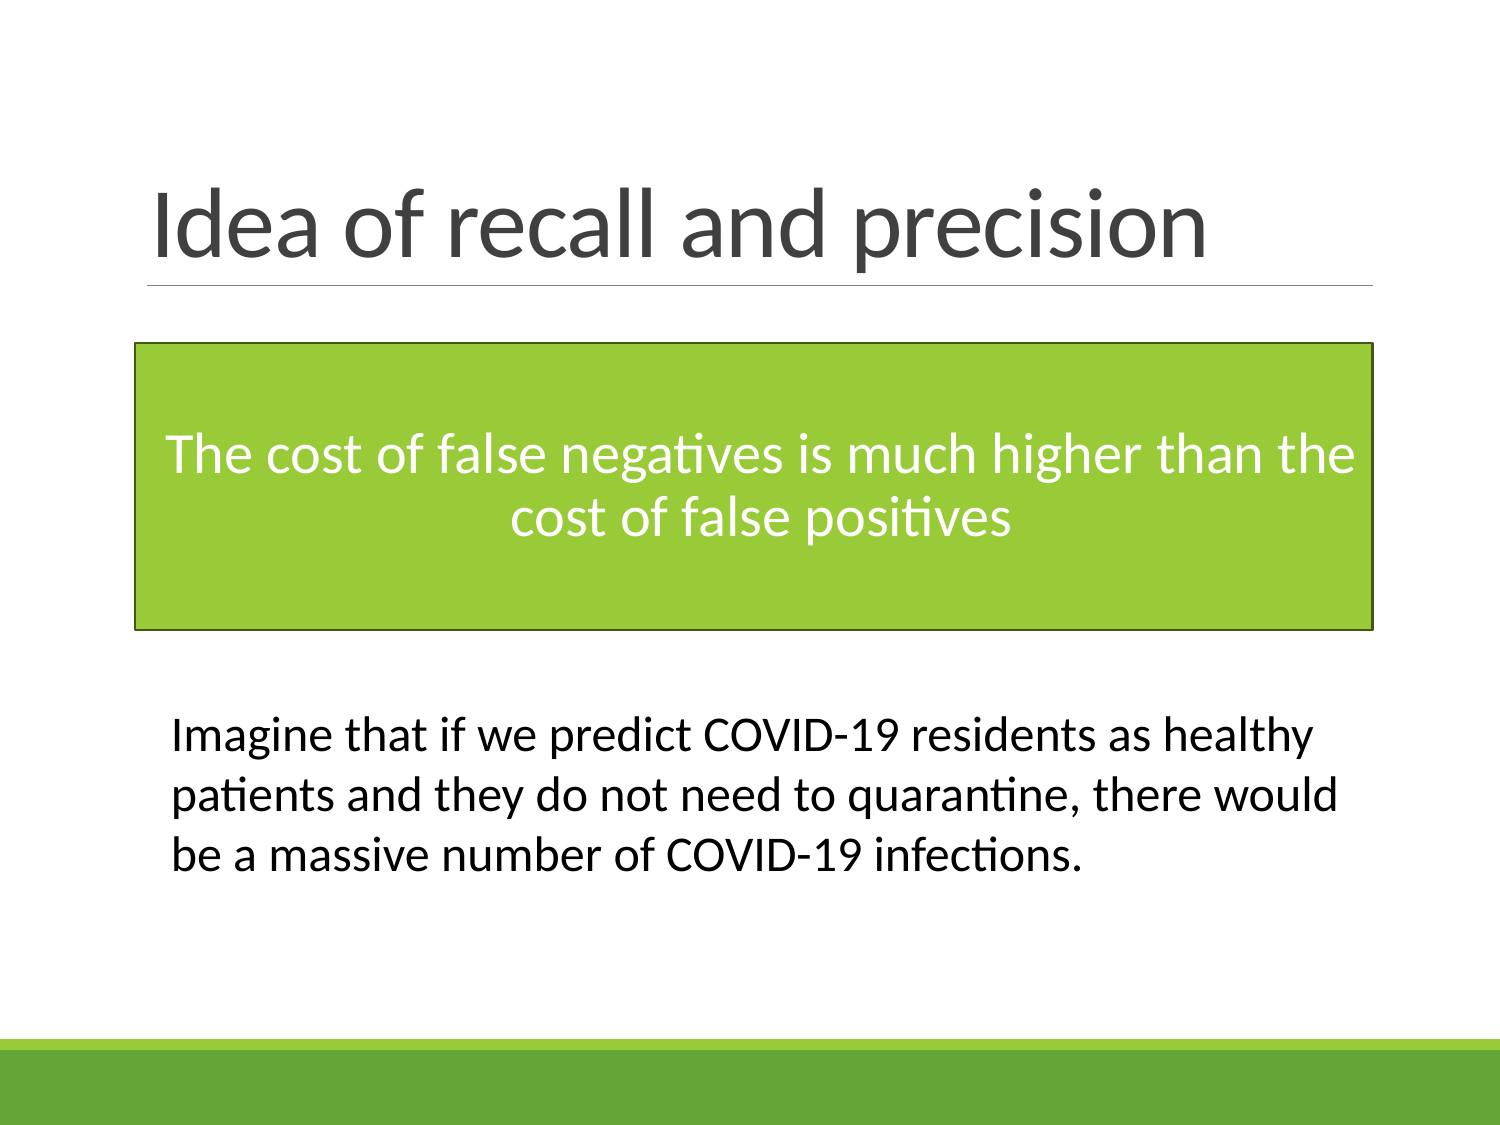

# Idea of recall and precision
The cost of false negatives is much higher than the cost of false positives
Imagine that if we predict COVID-19 residents as healthy patients and they do not need to quarantine, there would be a massive number of COVID-19 infections.